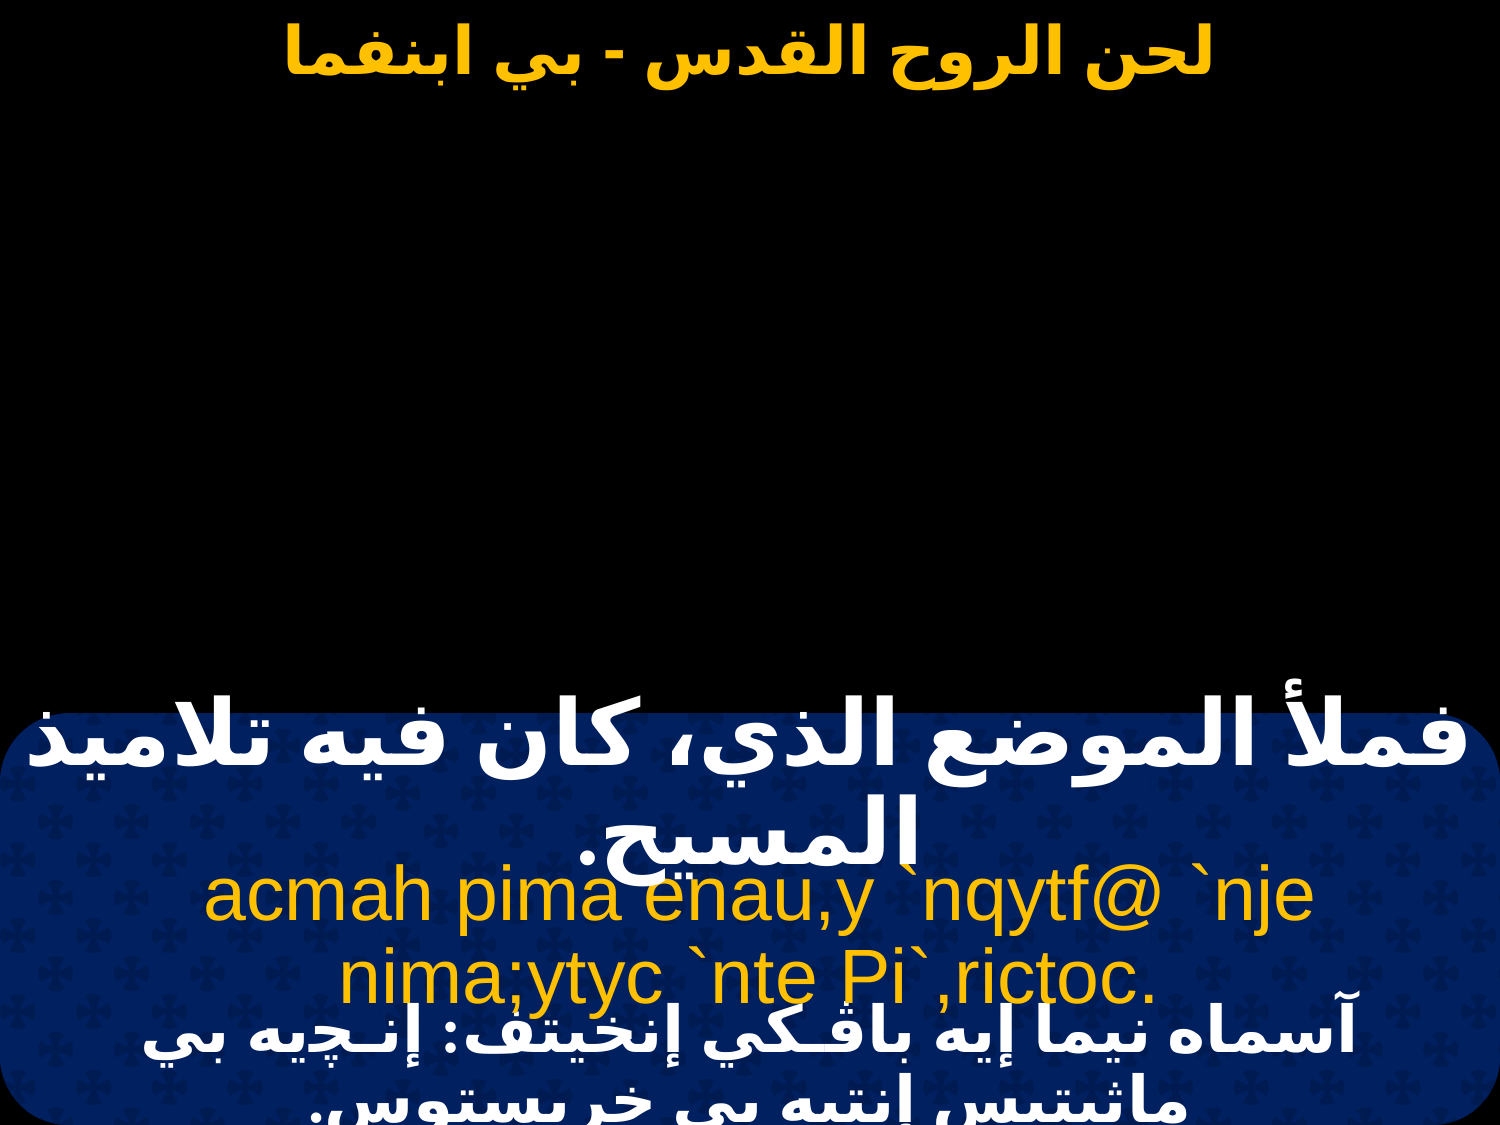

#
فملأ الموضع الذي، كان فيه تلاميذ المسيح.
 acmah pima enau,y `nqytf@ `nje nima;ytyc `nte Pi`,rictoc.
آسماه نيما إيه باﭬـكي إنخيتف: إنـﭽيه بي ماثيتيس إنتيه بي خريستوس.